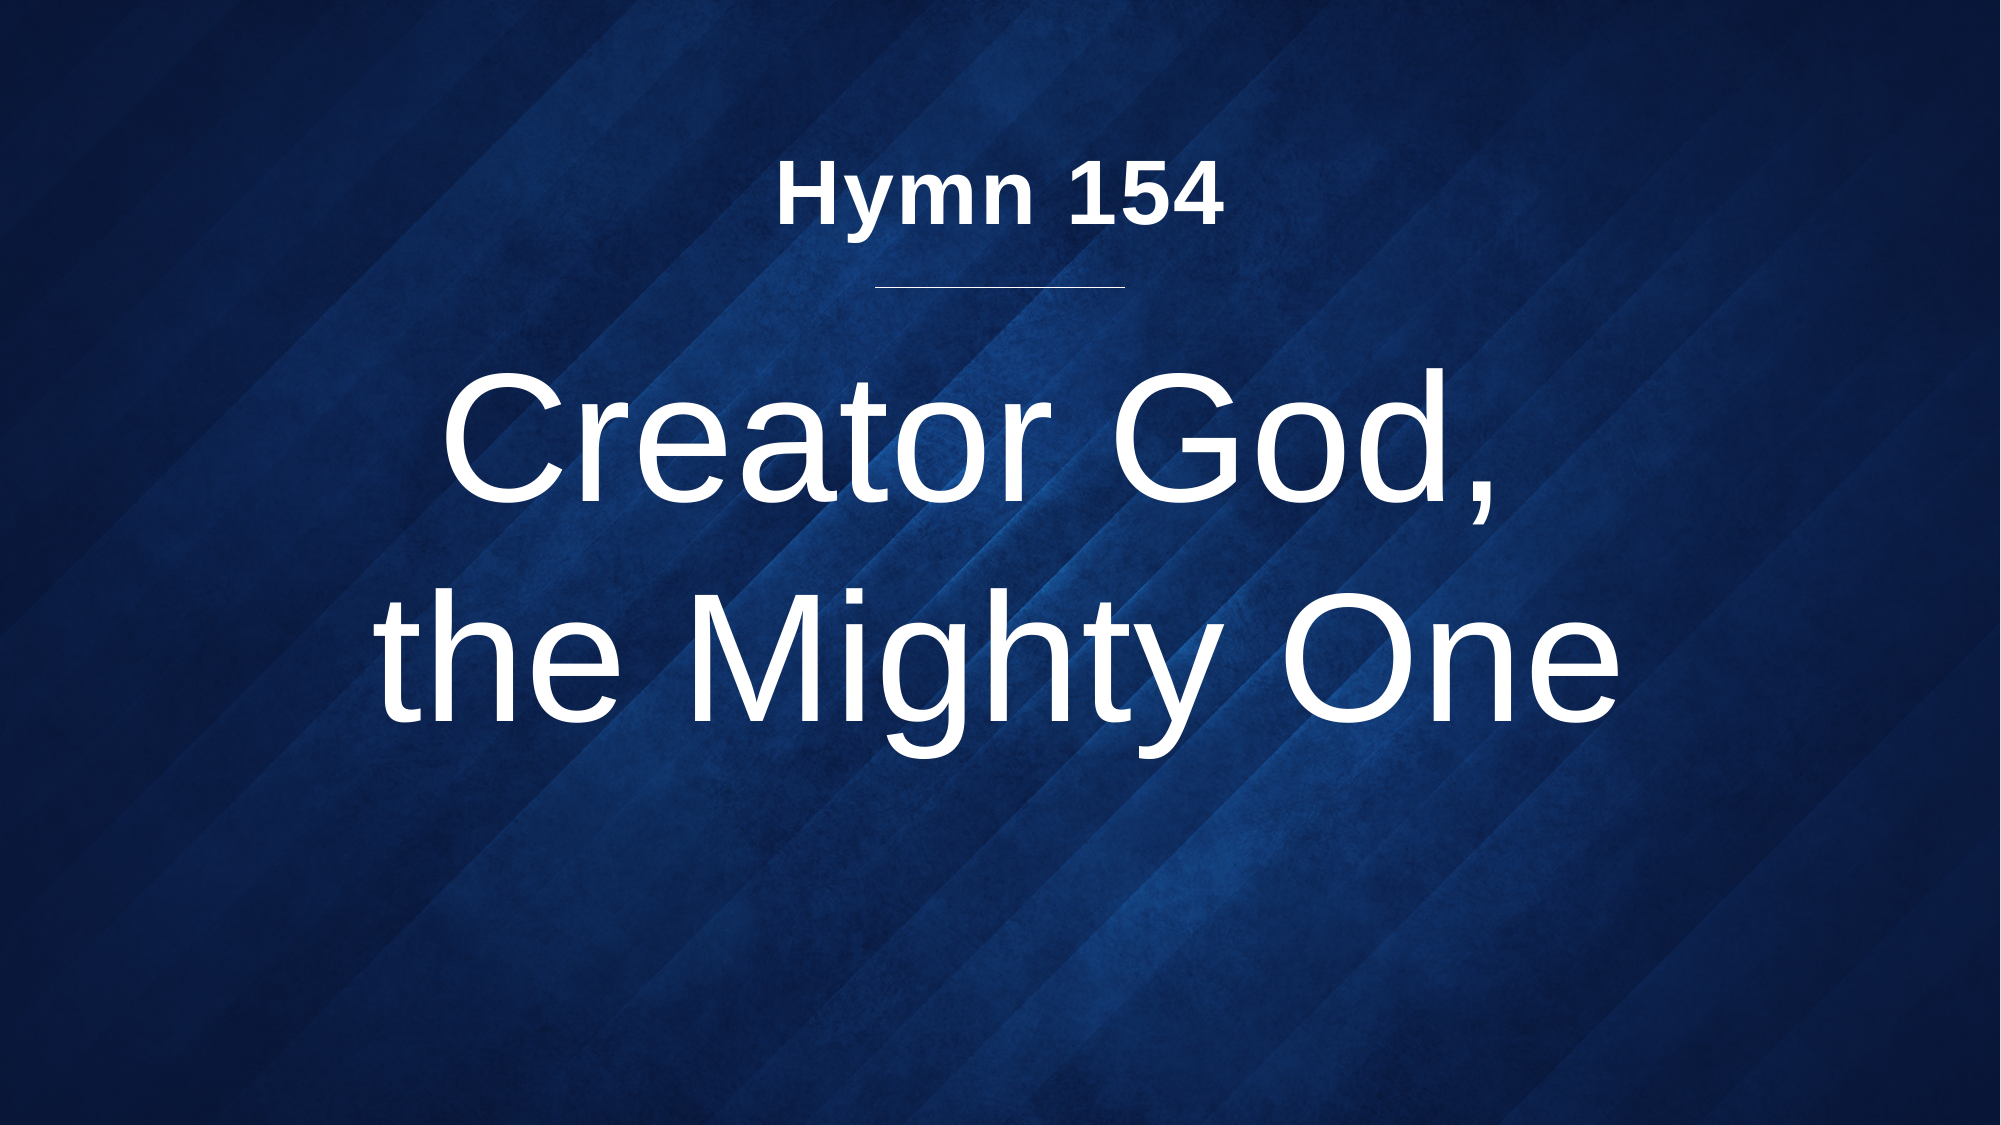

Hymn 154
# Creator God, the Mighty One